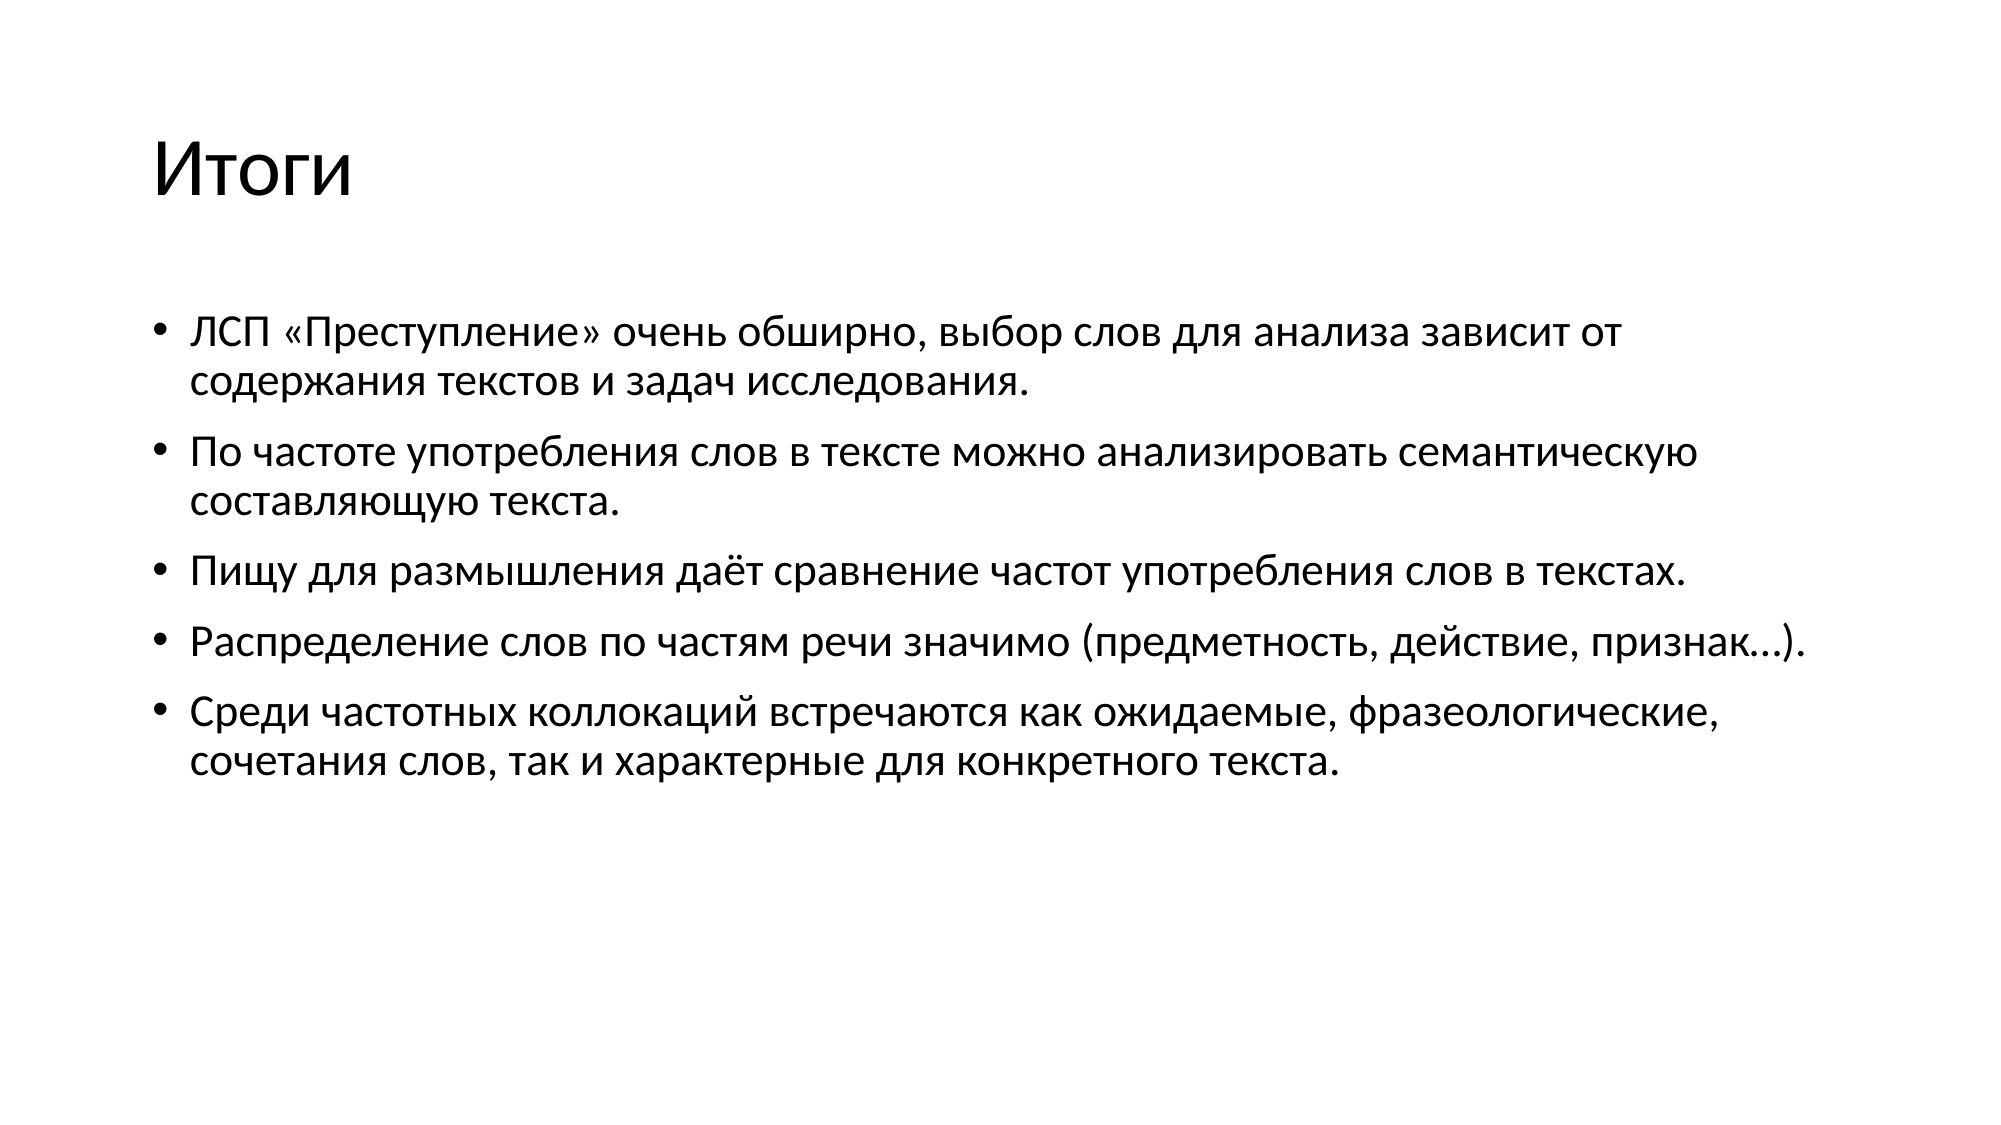

# Итоги
ЛСП «Преступление» очень обширно, выбор слов для анализа зависит от содержания текстов и задач исследования.
По частоте употребления слов в тексте можно анализировать семантическую составляющую текста.
Пищу для размышления даёт сравнение частот употребления слов в текстах.
Распределение слов по частям речи значимо (предметность, действие, признак…).
Среди частотных коллокаций встречаются как ожидаемые, фразеологические, сочетания слов, так и характерные для конкретного текста.